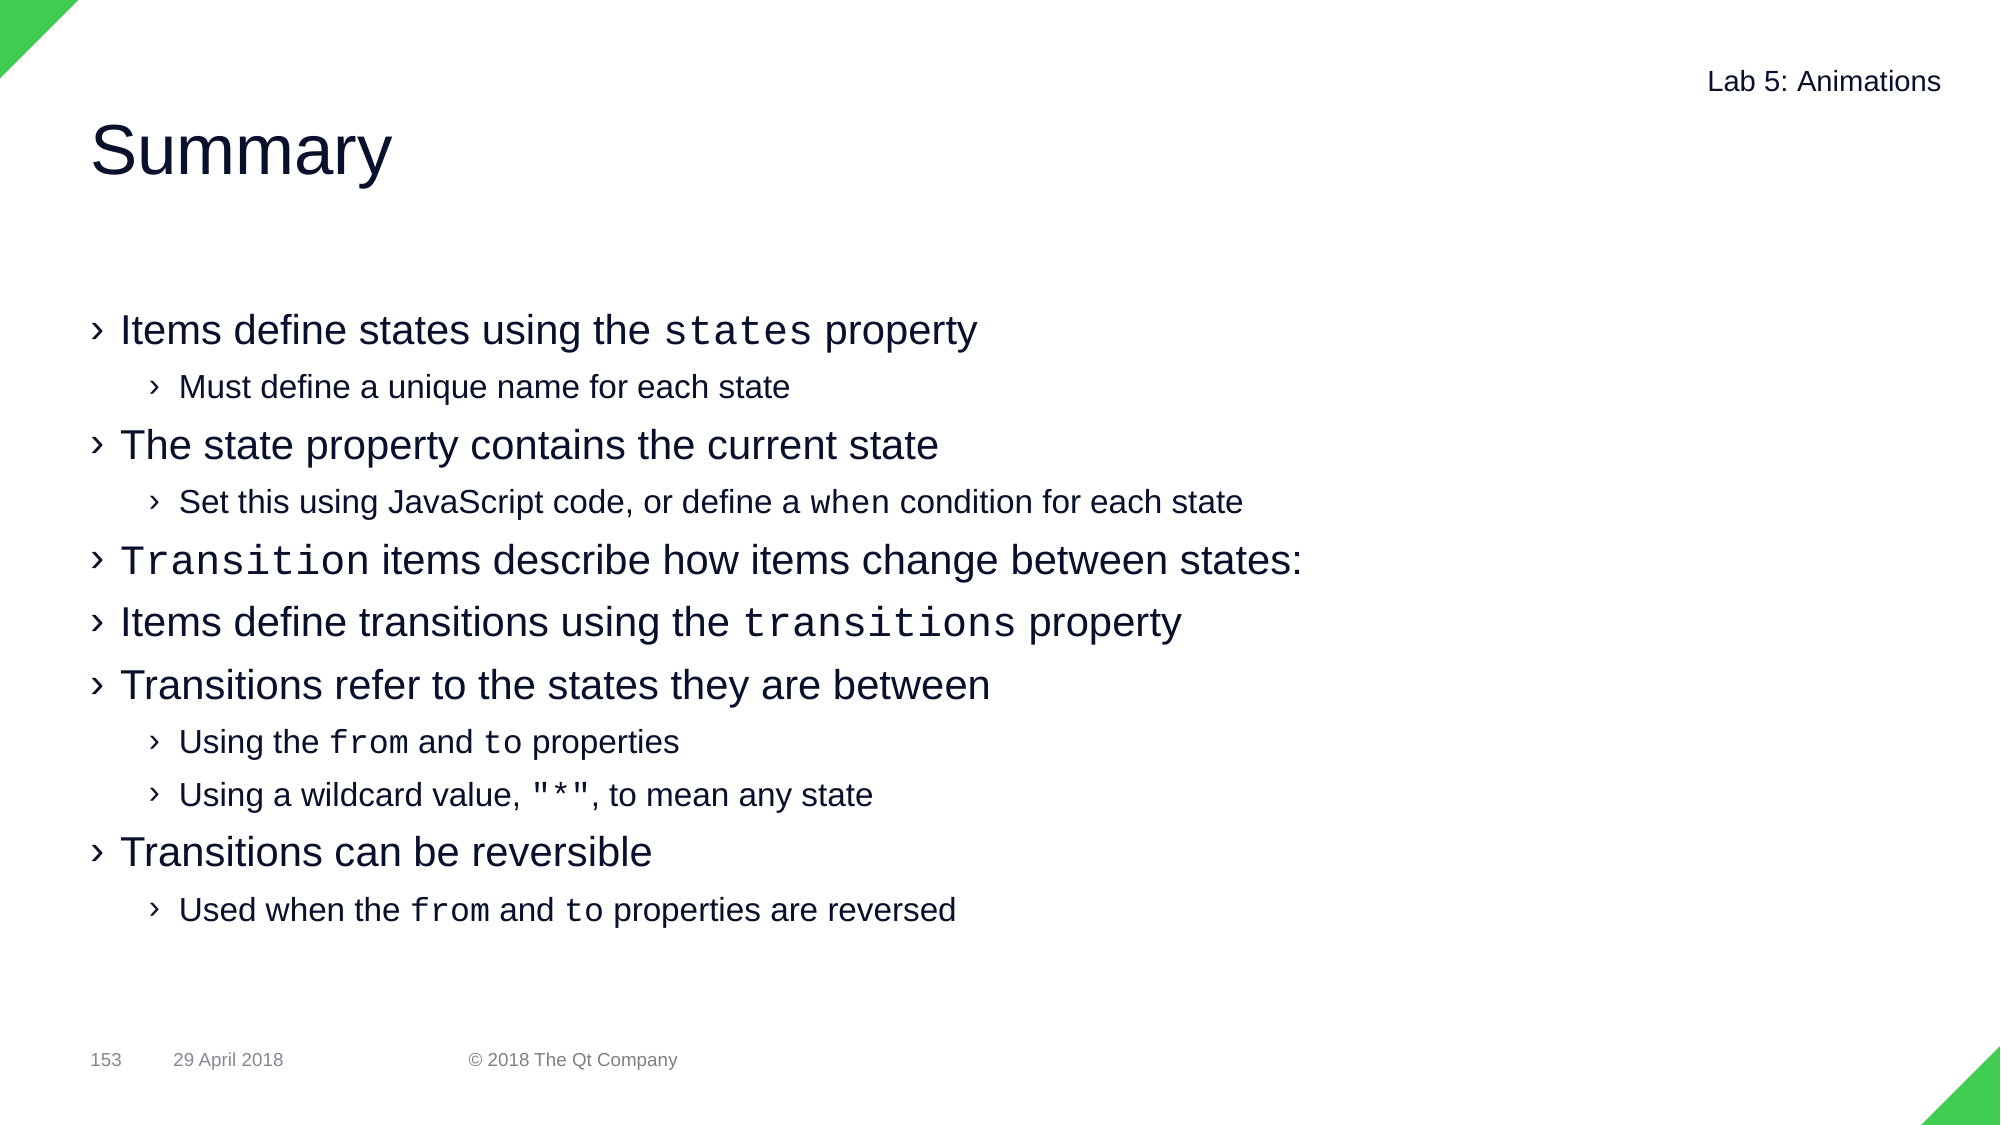

Lab 5: Animations
# Summary
Items define states using the states property
Must define a unique name for each state
The state property contains the current state
Set this using JavaScript code, or define a when condition for each state
Transition items describe how items change between states:
Items define transitions using the transitions property
Transitions refer to the states they are between
Using the from and to properties
Using a wildcard value, "*", to mean any state
Transitions can be reversible
Used when the from and to properties are reversed

153
© 2018 The Qt Company
29 April 2018